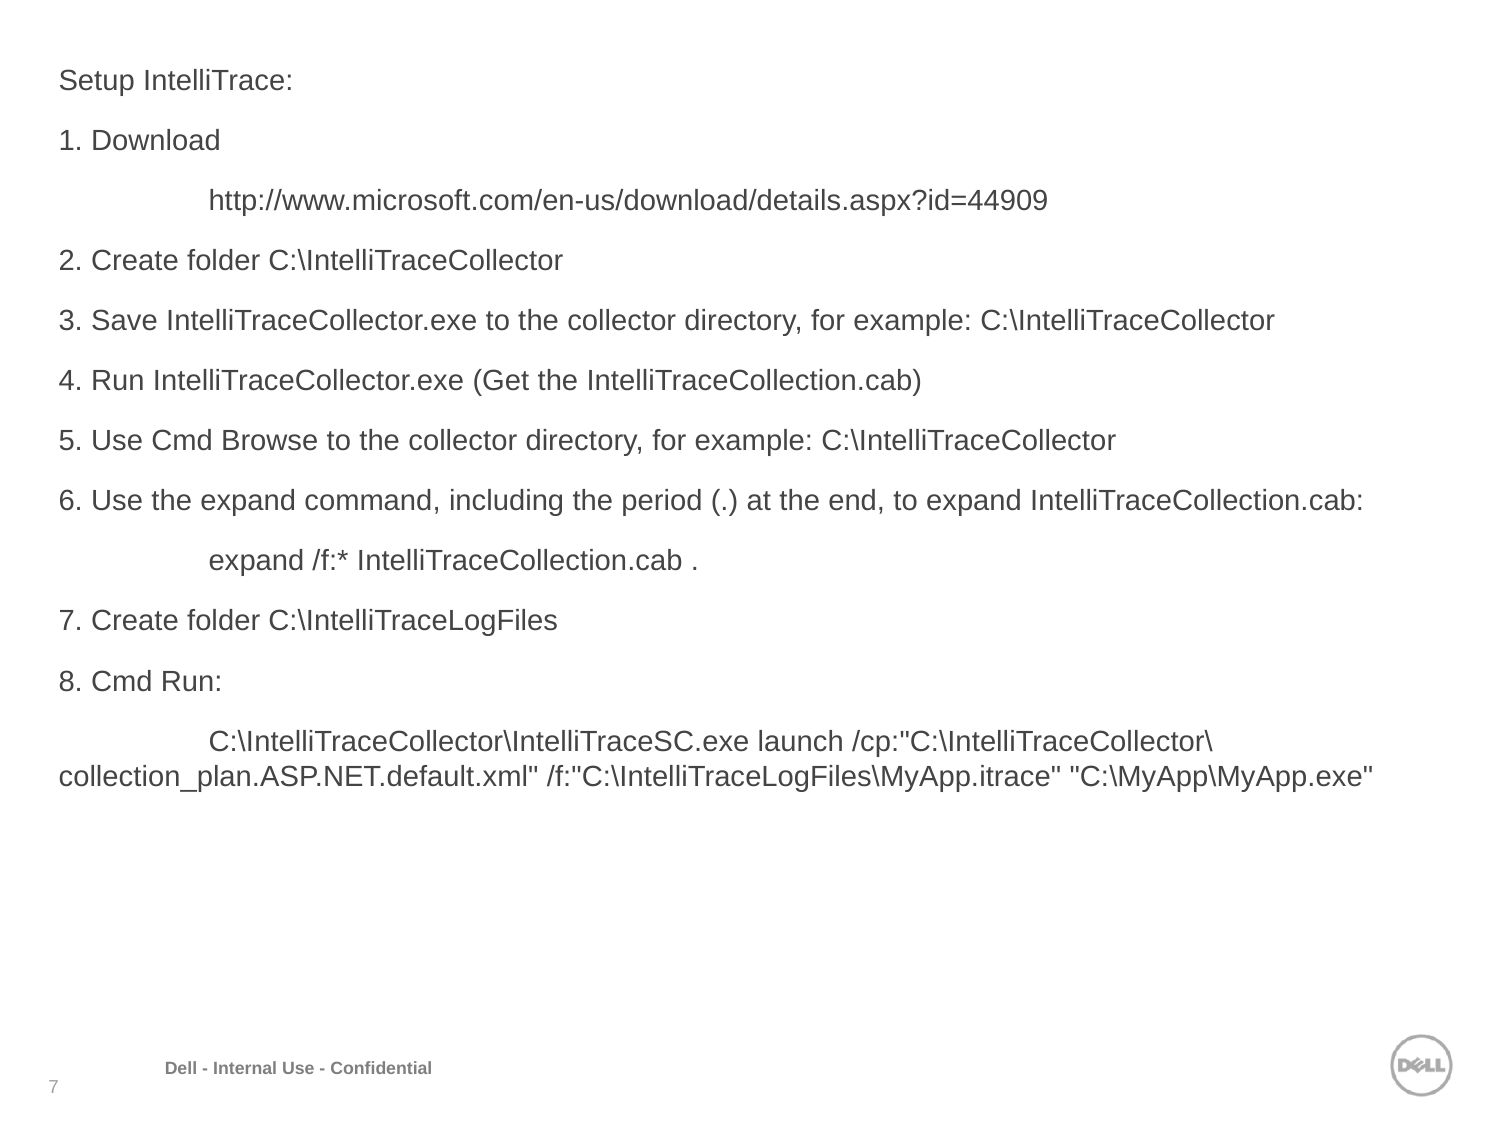

Setup IntelliTrace:
1. Download
	http://www.microsoft.com/en-us/download/details.aspx?id=44909
2. Create folder C:\IntelliTraceCollector
3. Save IntelliTraceCollector.exe to the collector directory, for example: C:\IntelliTraceCollector
4. Run IntelliTraceCollector.exe (Get the IntelliTraceCollection.cab)
5. Use Cmd Browse to the collector directory, for example: C:\IntelliTraceCollector
6. Use the expand command, including the period (.) at the end, to expand IntelliTraceCollection.cab:
	expand /f:* IntelliTraceCollection.cab .
7. Create folder C:\IntelliTraceLogFiles
8. Cmd Run:
	C:\IntelliTraceCollector\IntelliTraceSC.exe launch /cp:"C:\IntelliTraceCollector\collection_plan.ASP.NET.default.xml" /f:"C:\IntelliTraceLogFiles\MyApp.itrace" "C:\MyApp\MyApp.exe"